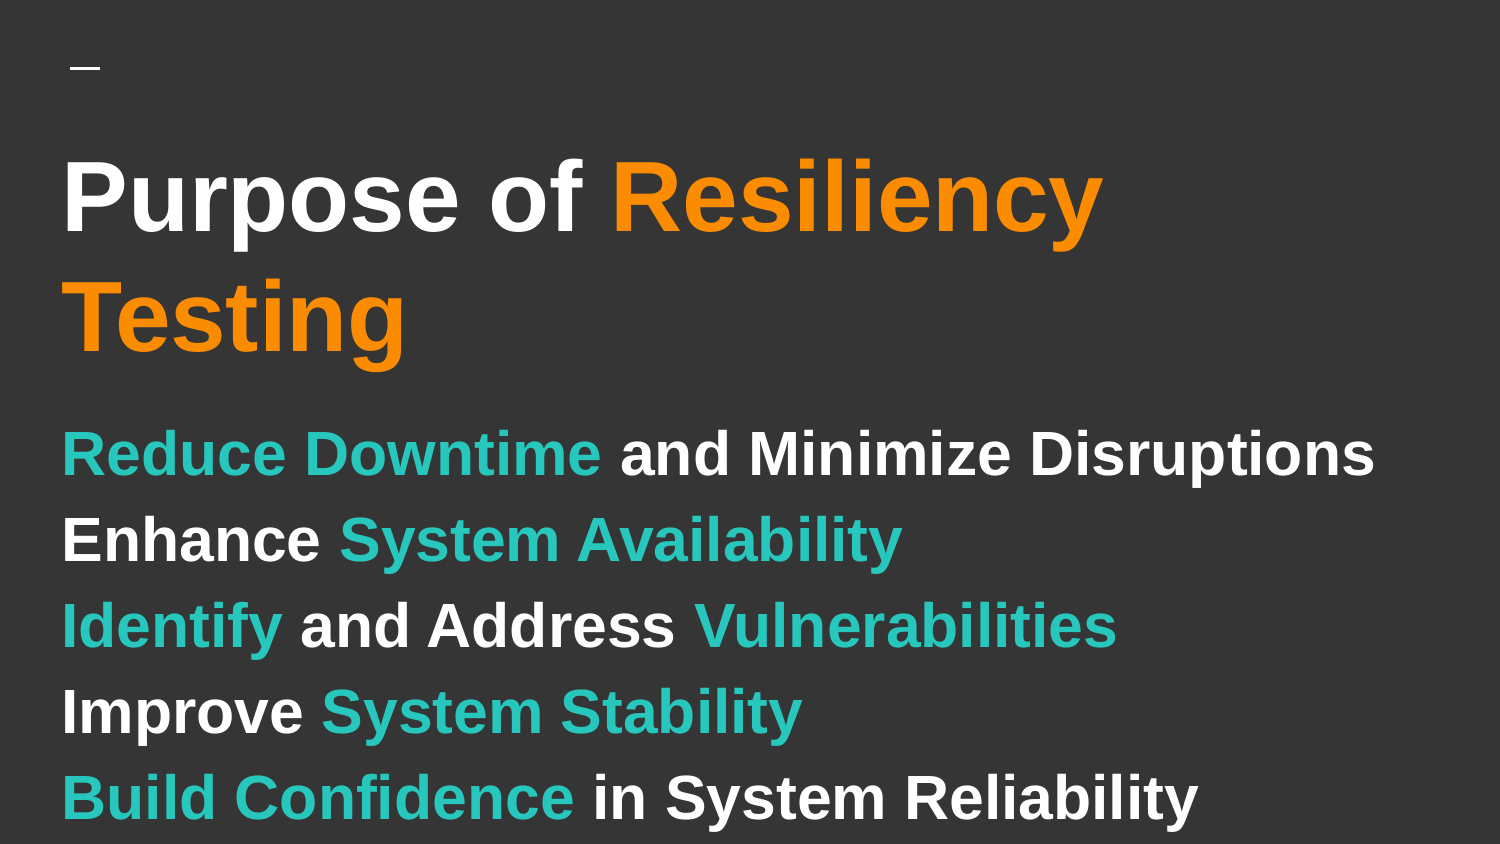

# Purpose of Resiliency Testing
Reduce Downtime and Minimize Disruptions
Enhance System Availability
Identify and Address Vulnerabilities
Improve System Stability
Build Confidence in System Reliability